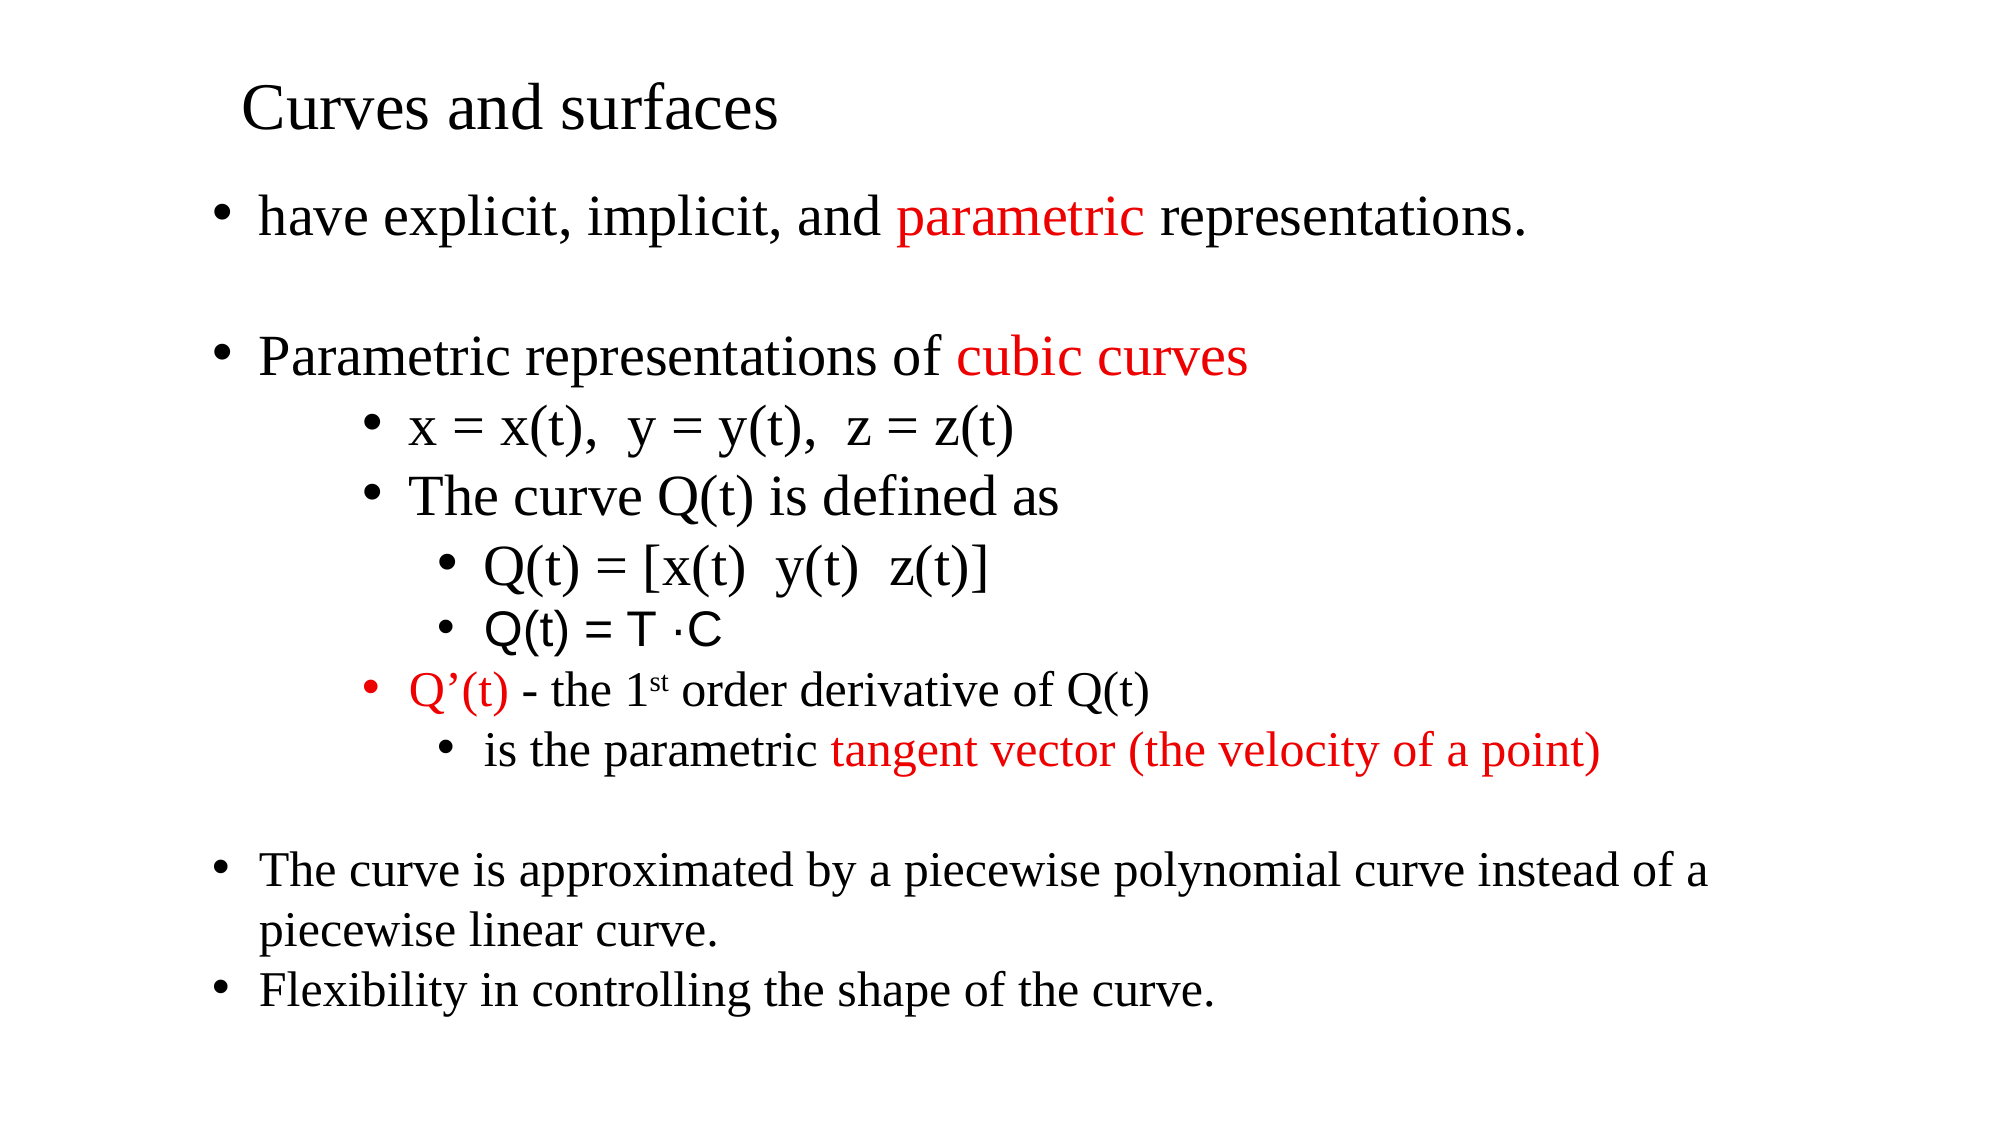

Curves and surfaces
have explicit, implicit, and parametric representations.

Parametric representations of cubic curves
x = x(t),  y = y(t),  z = z(t)
The curve Q(t) is defined as
Q(t) = [x(t)  y(t)  z(t)]
Q(t) = T ·C
Q’(t) - the 1st order derivative of Q(t)
is the parametric tangent vector (the velocity of a point)

The curve is approximated by a piecewise polynomial curve instead of a piecewise linear curve.
Flexibility in controlling the shape of the curve.